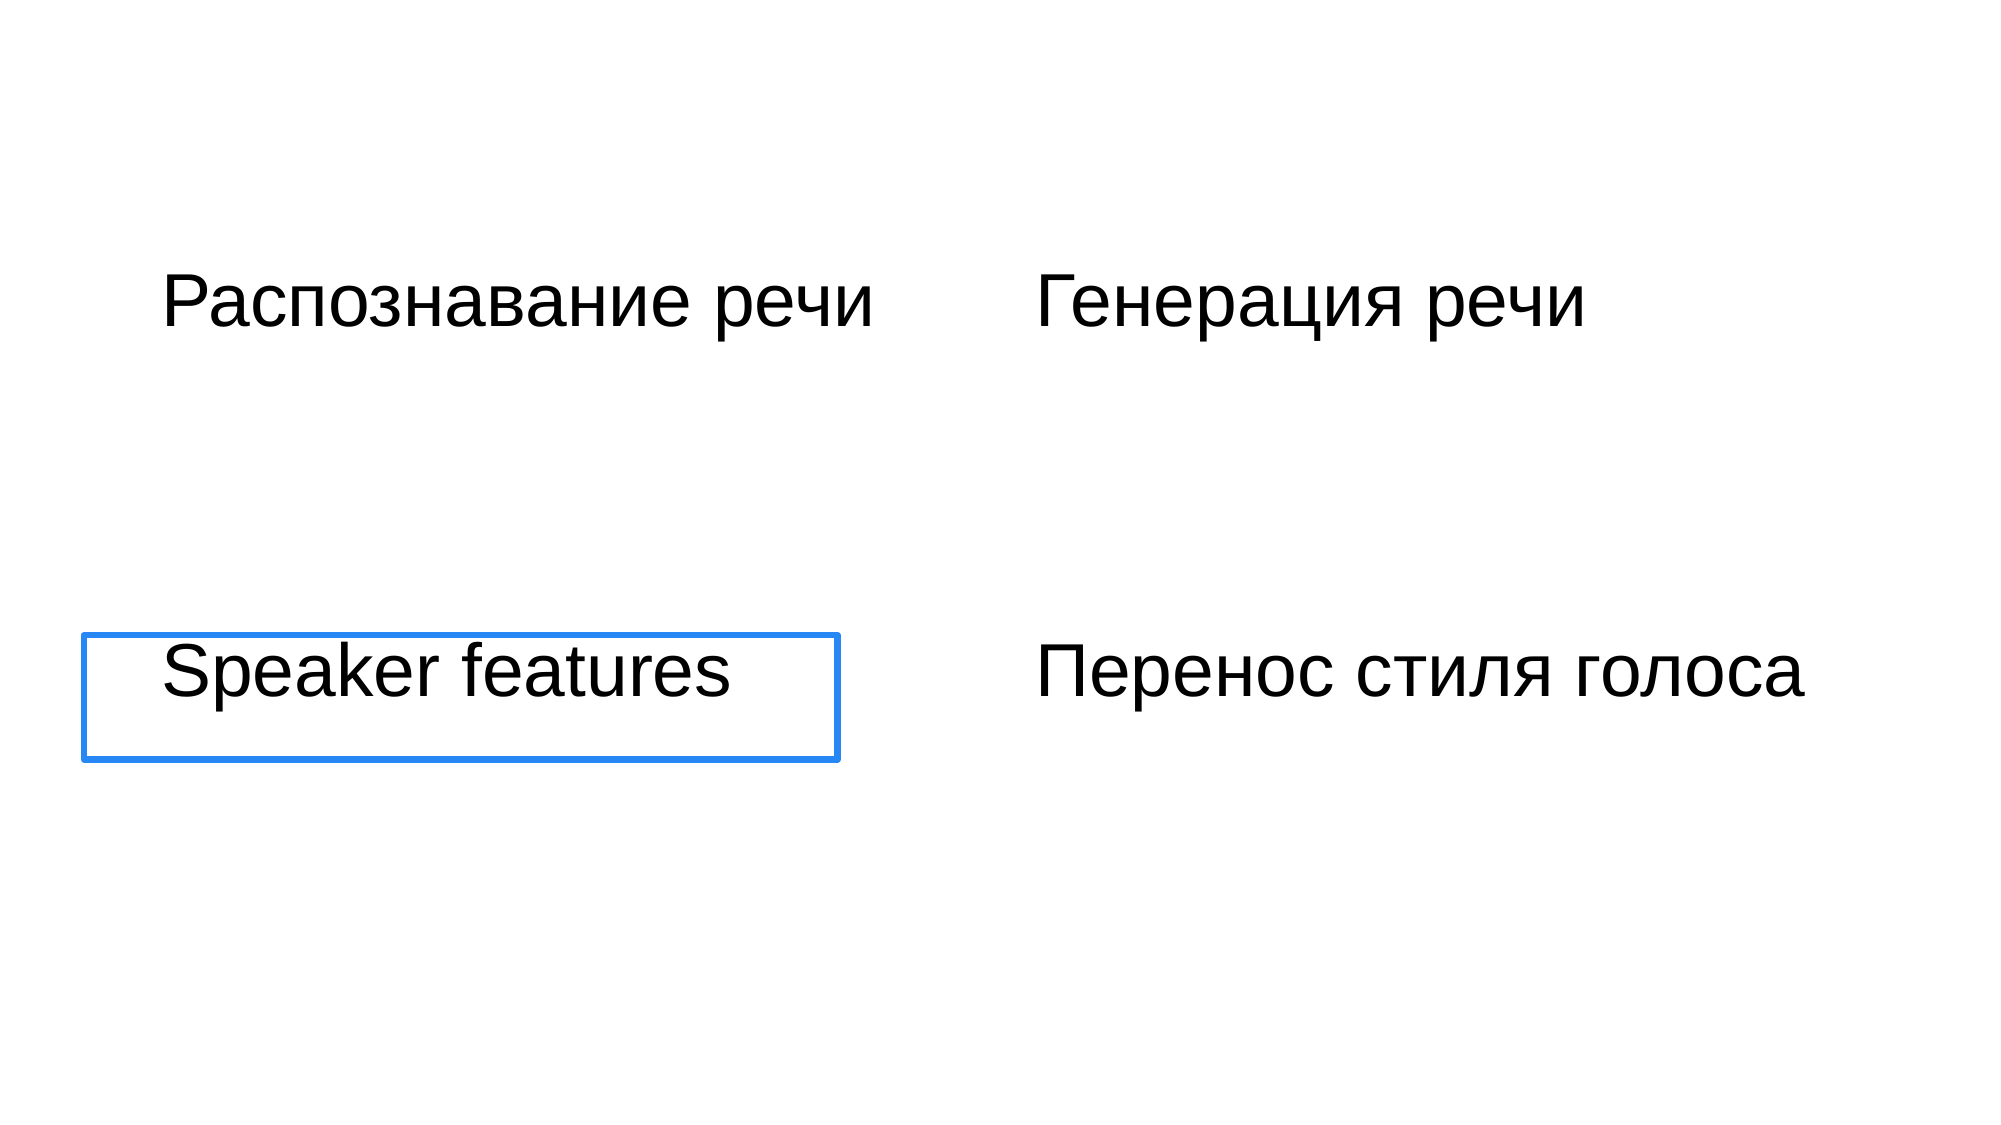

Распознавание речи
Генерация речи
Speaker features
Перенос стиля голоса